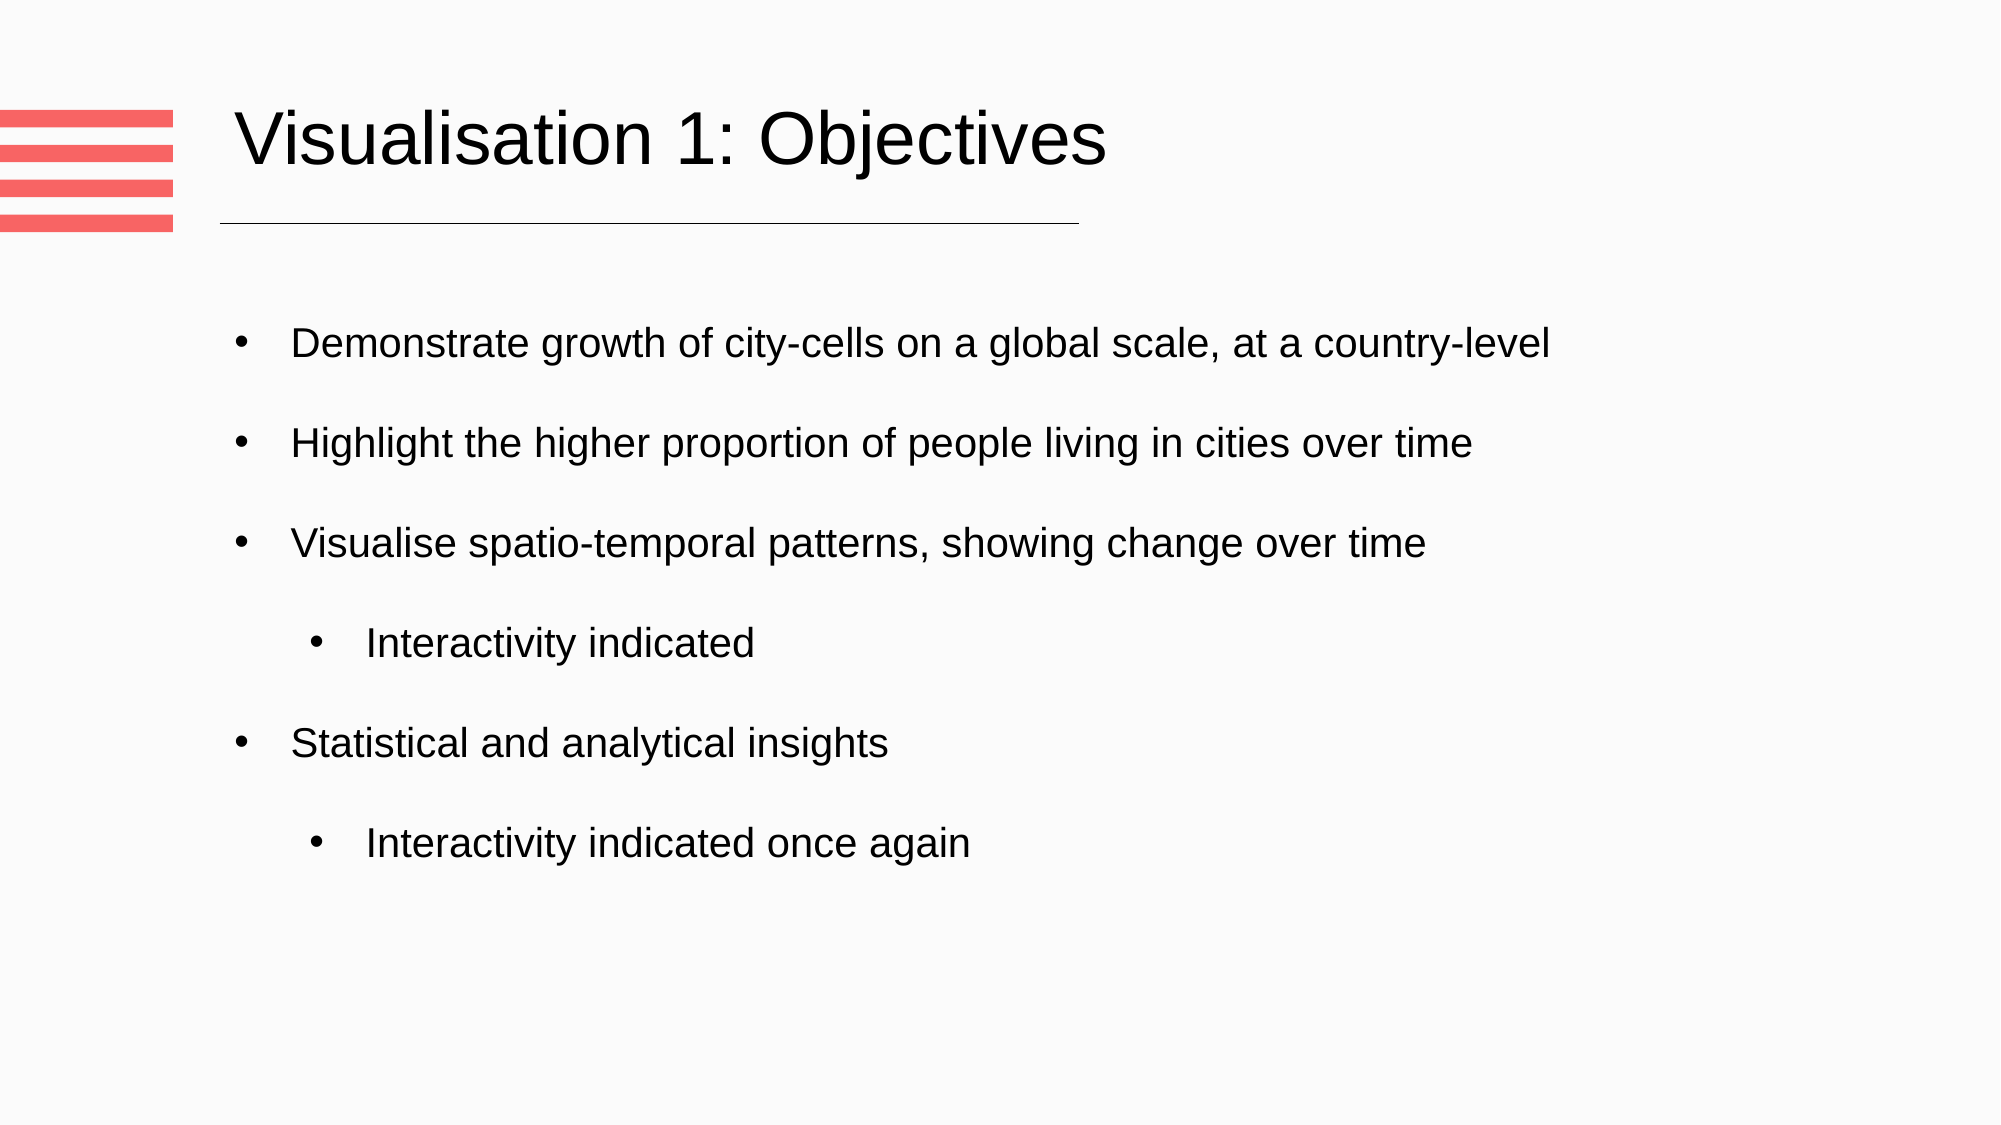

Visualisation 1: Objectives

Demonstrate growth of city-cells on a global scale, at a country-level
Highlight the higher proportion of people living in cities over time
Visualise spatio-temporal patterns, showing change over time
Interactivity indicated
Statistical and analytical insights
Interactivity indicated once again